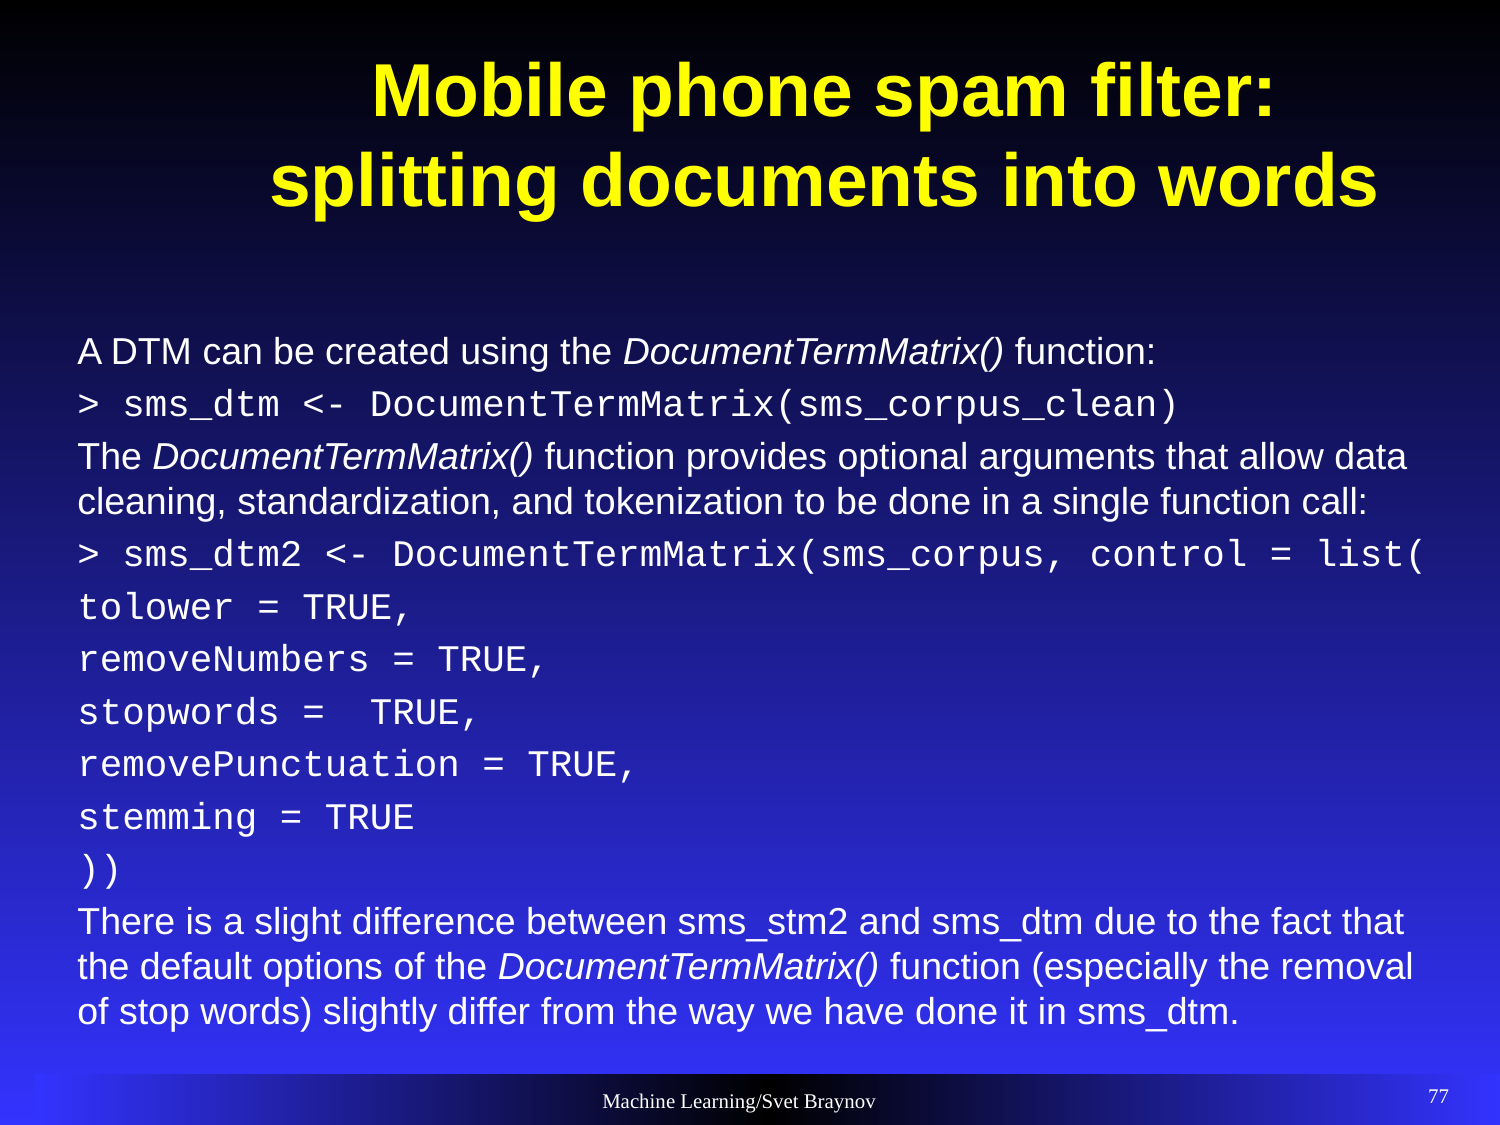

# Mobile phone spam filter: splitting documents into words
A DTM can be created using the DocumentTermMatrix() function:
> sms_dtm <- DocumentTermMatrix(sms_corpus_clean)
The DocumentTermMatrix() function provides optional arguments that allow data cleaning, standardization, and tokenization to be done in a single function call:
> sms_dtm2 <- DocumentTermMatrix(sms_corpus, control = list(
tolower = TRUE,
removeNumbers = TRUE,
stopwords =  TRUE,
removePunctuation = TRUE,
stemming = TRUE
))
There is a slight difference between sms_stm2 and sms_dtm due to the fact that the default options of the DocumentTermMatrix() function (especially the removal of stop words) slightly differ from the way we have done it in sms_dtm.

77